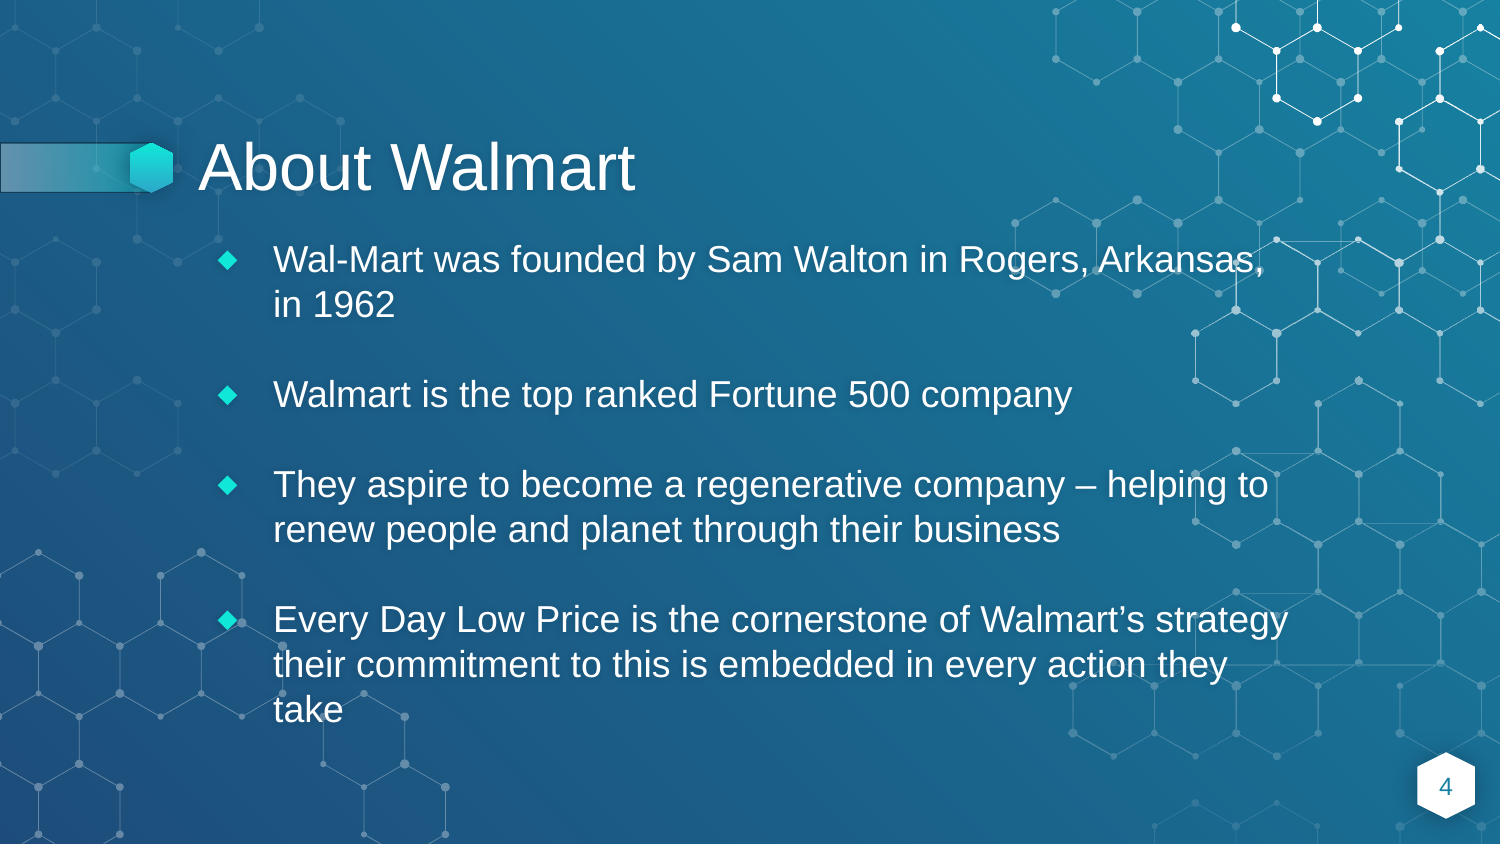

# About Walmart
Wal-Mart was founded by Sam Walton in Rogers, Arkansas, in 1962

Walmart is the top ranked Fortune 500 company

They aspire to become a regenerative company – helping to renew people and planet through their business

Every Day Low Price is the cornerstone of Walmart’s strategy their commitment to this is embedded in every action they take

4